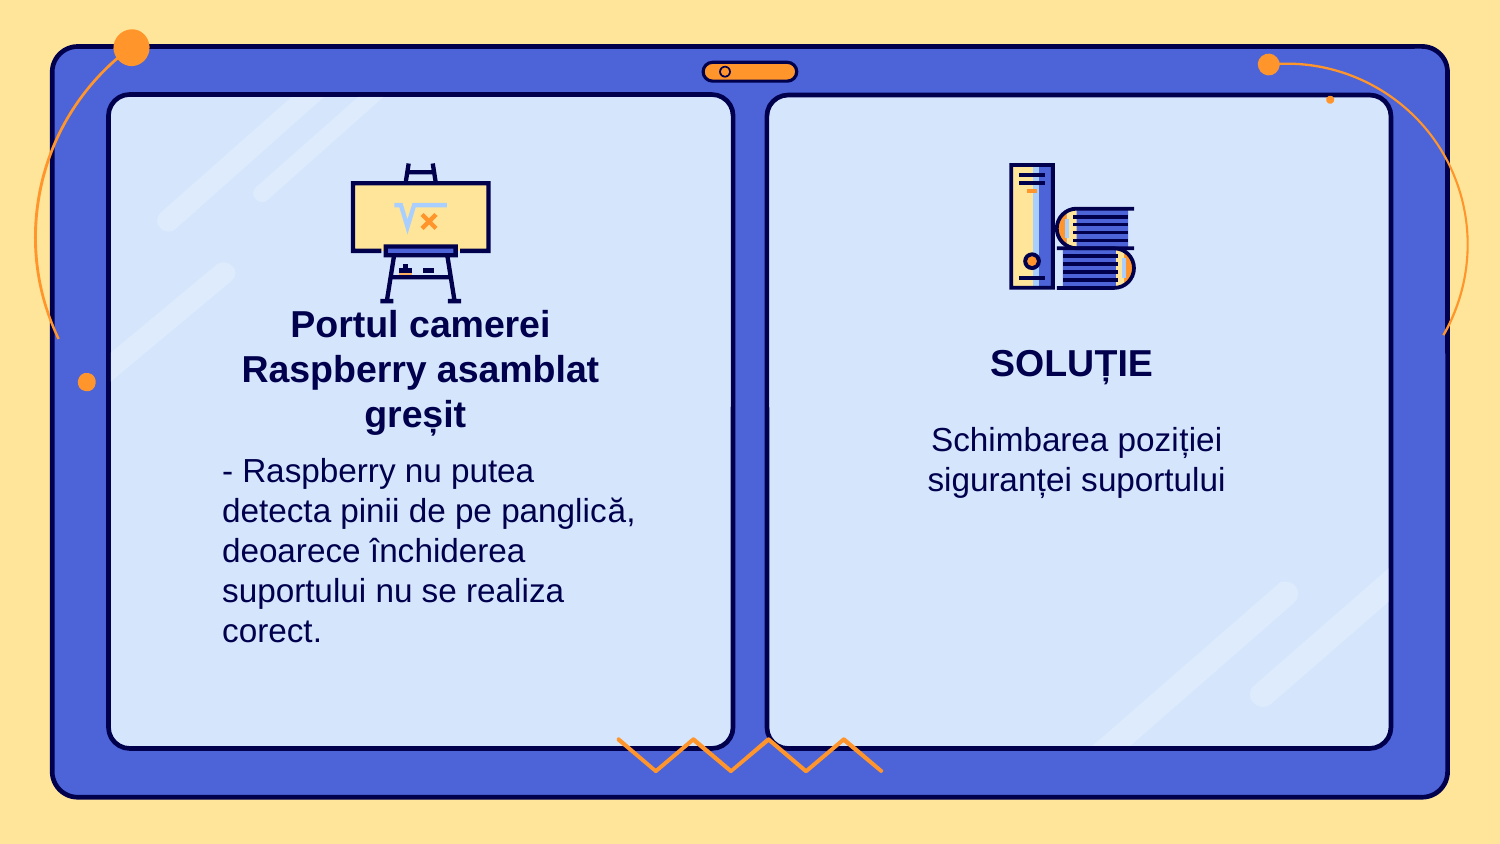

SOLUȚIE
# Portul camerei Raspberry asamblat greșit
Schimbarea poziției siguranței suportului
- Raspberry nu putea detecta pinii de pe panglică, deoarece închiderea suportului nu se realiza corect.